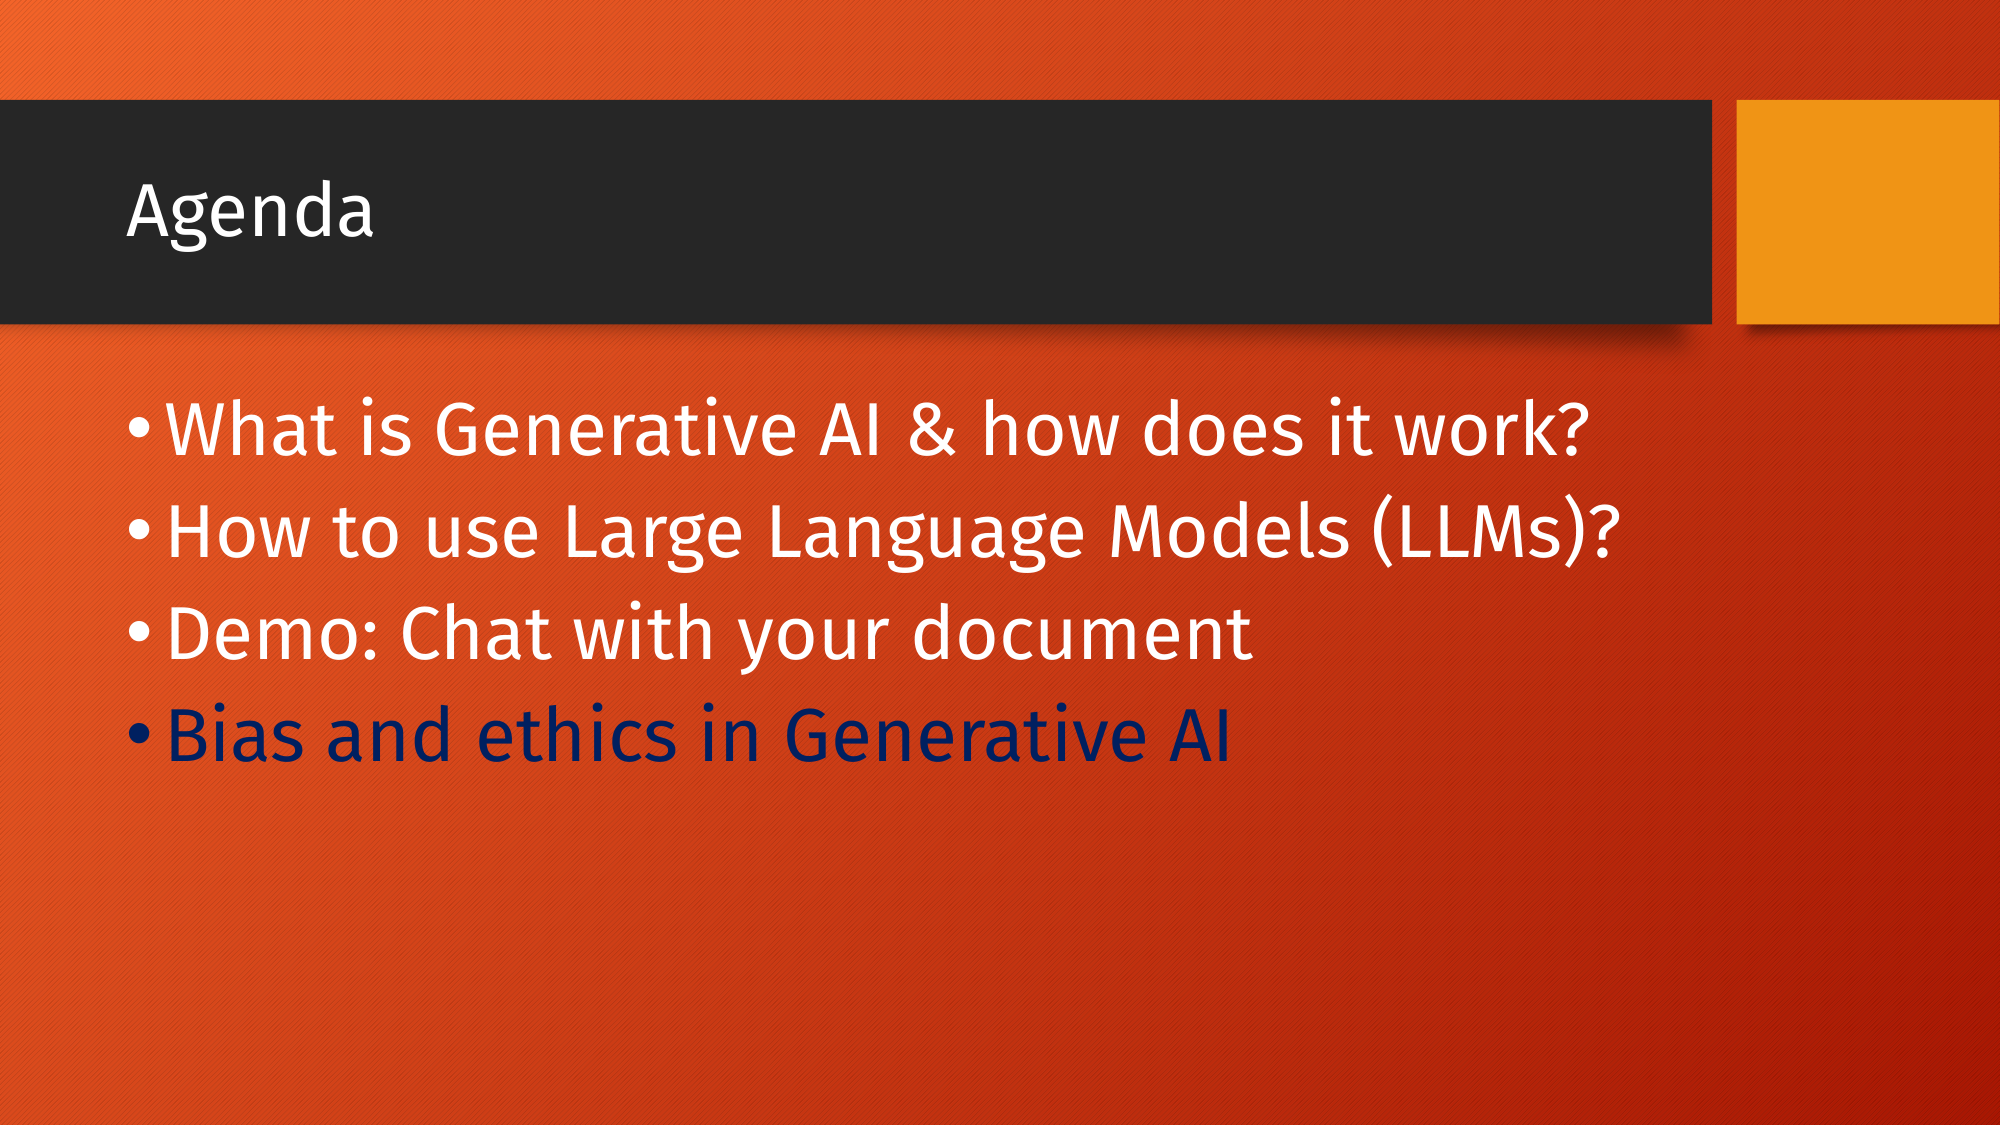

# Agenda
What is Generative AI & how does it work?
How to use Large Language Models (LLMs)?
Demo: Chat with your document
Bias and ethics in Generative AI